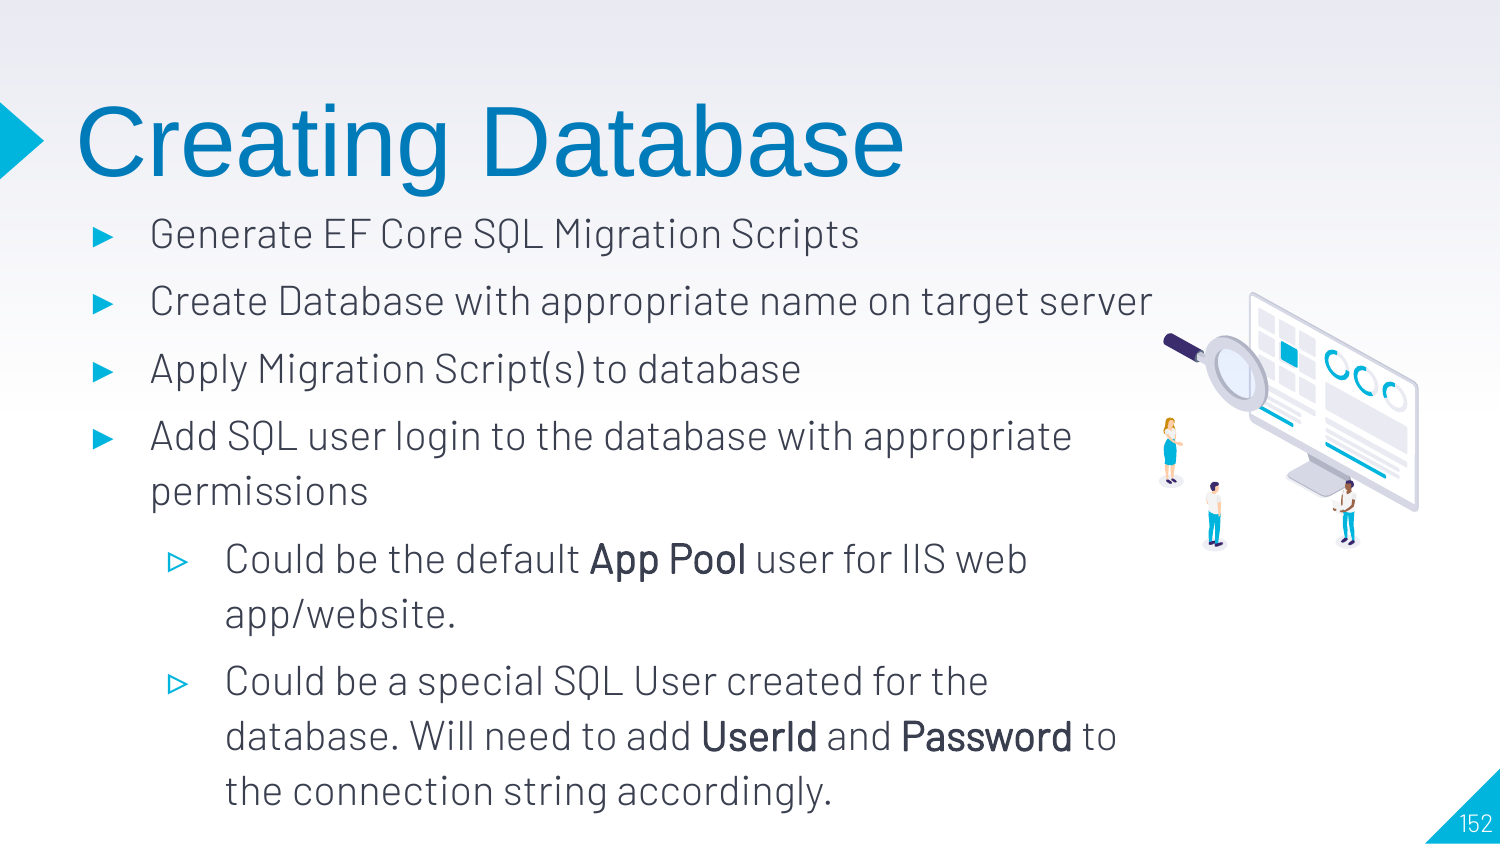

# Creating Database
Generate EF Core SQL Migration Scripts
Create Database with appropriate name on target server
Apply Migration Script(s) to database
Add SQL user login to the database with appropriate permissions
Could be the default App Pool user for IIS web app/website.
Could be a special SQL User created for the database. Will need to add UserId and Password to the connection string accordingly.

152